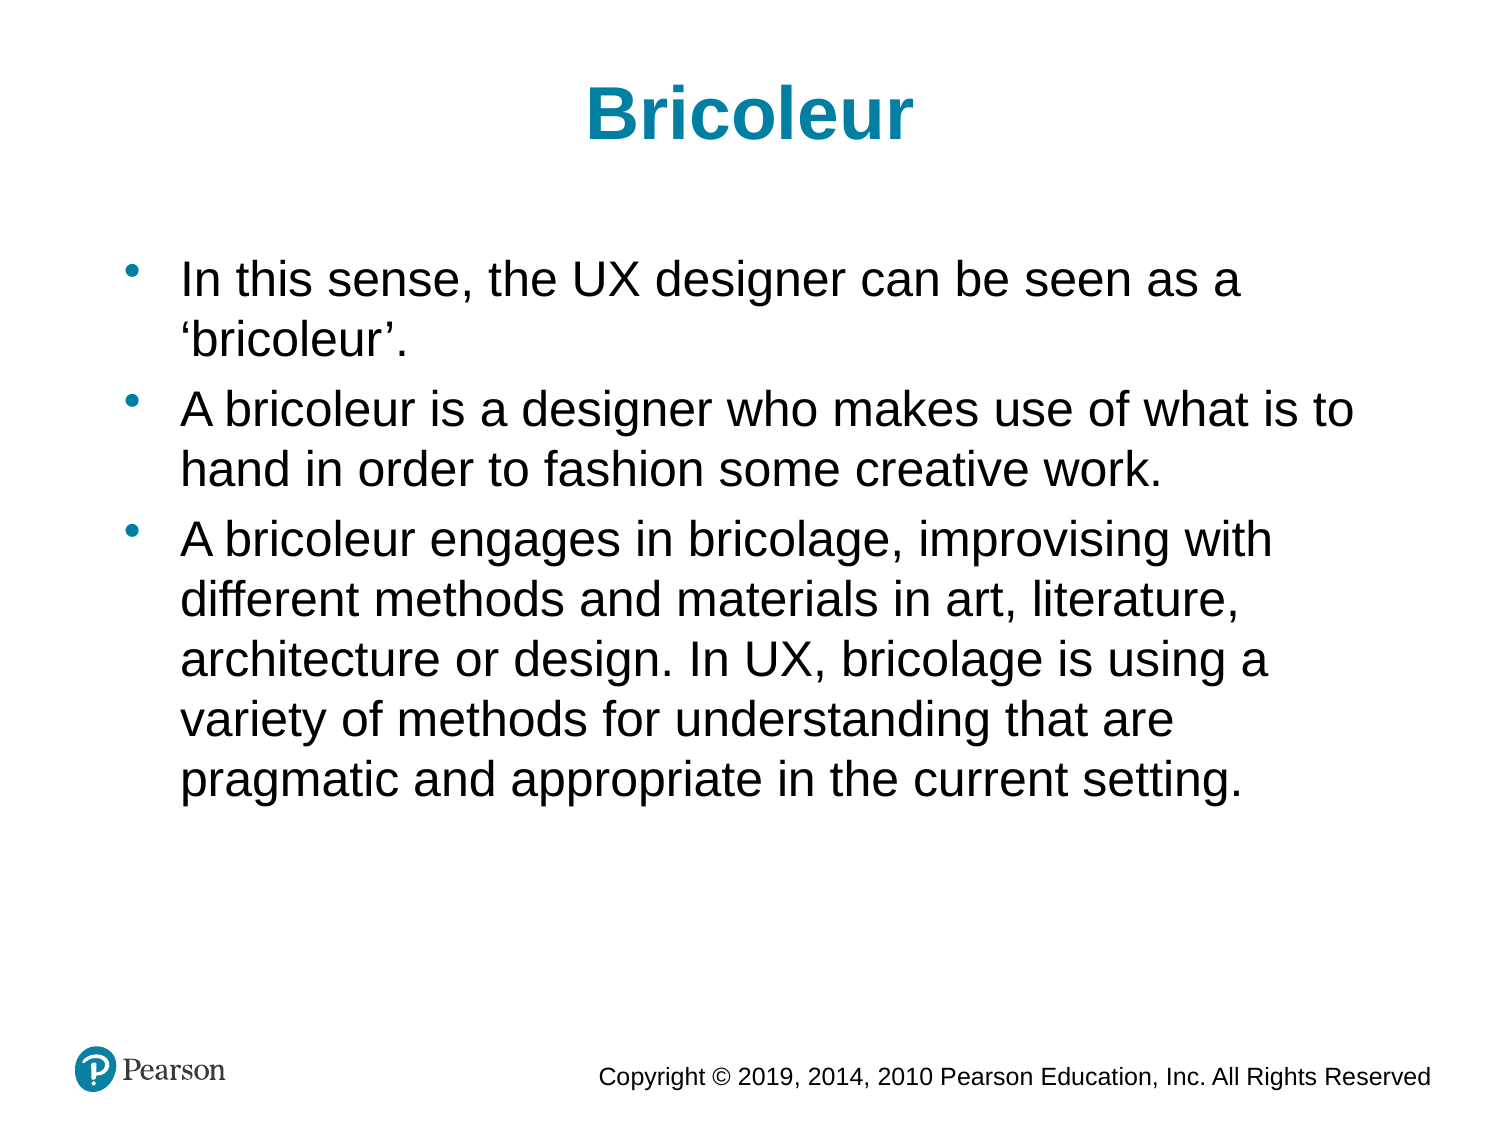

Bricoleur
In this sense, the UX designer can be seen as a ‘bricoleur’.
A bricoleur is a designer who makes use of what is to hand in order to fashion some creative work.
A bricoleur engages in bricolage, improvising with different methods and materials in art, literature, architecture or design. In UX, bricolage is using a variety of methods for understanding that are pragmatic and appropriate in the current setting.